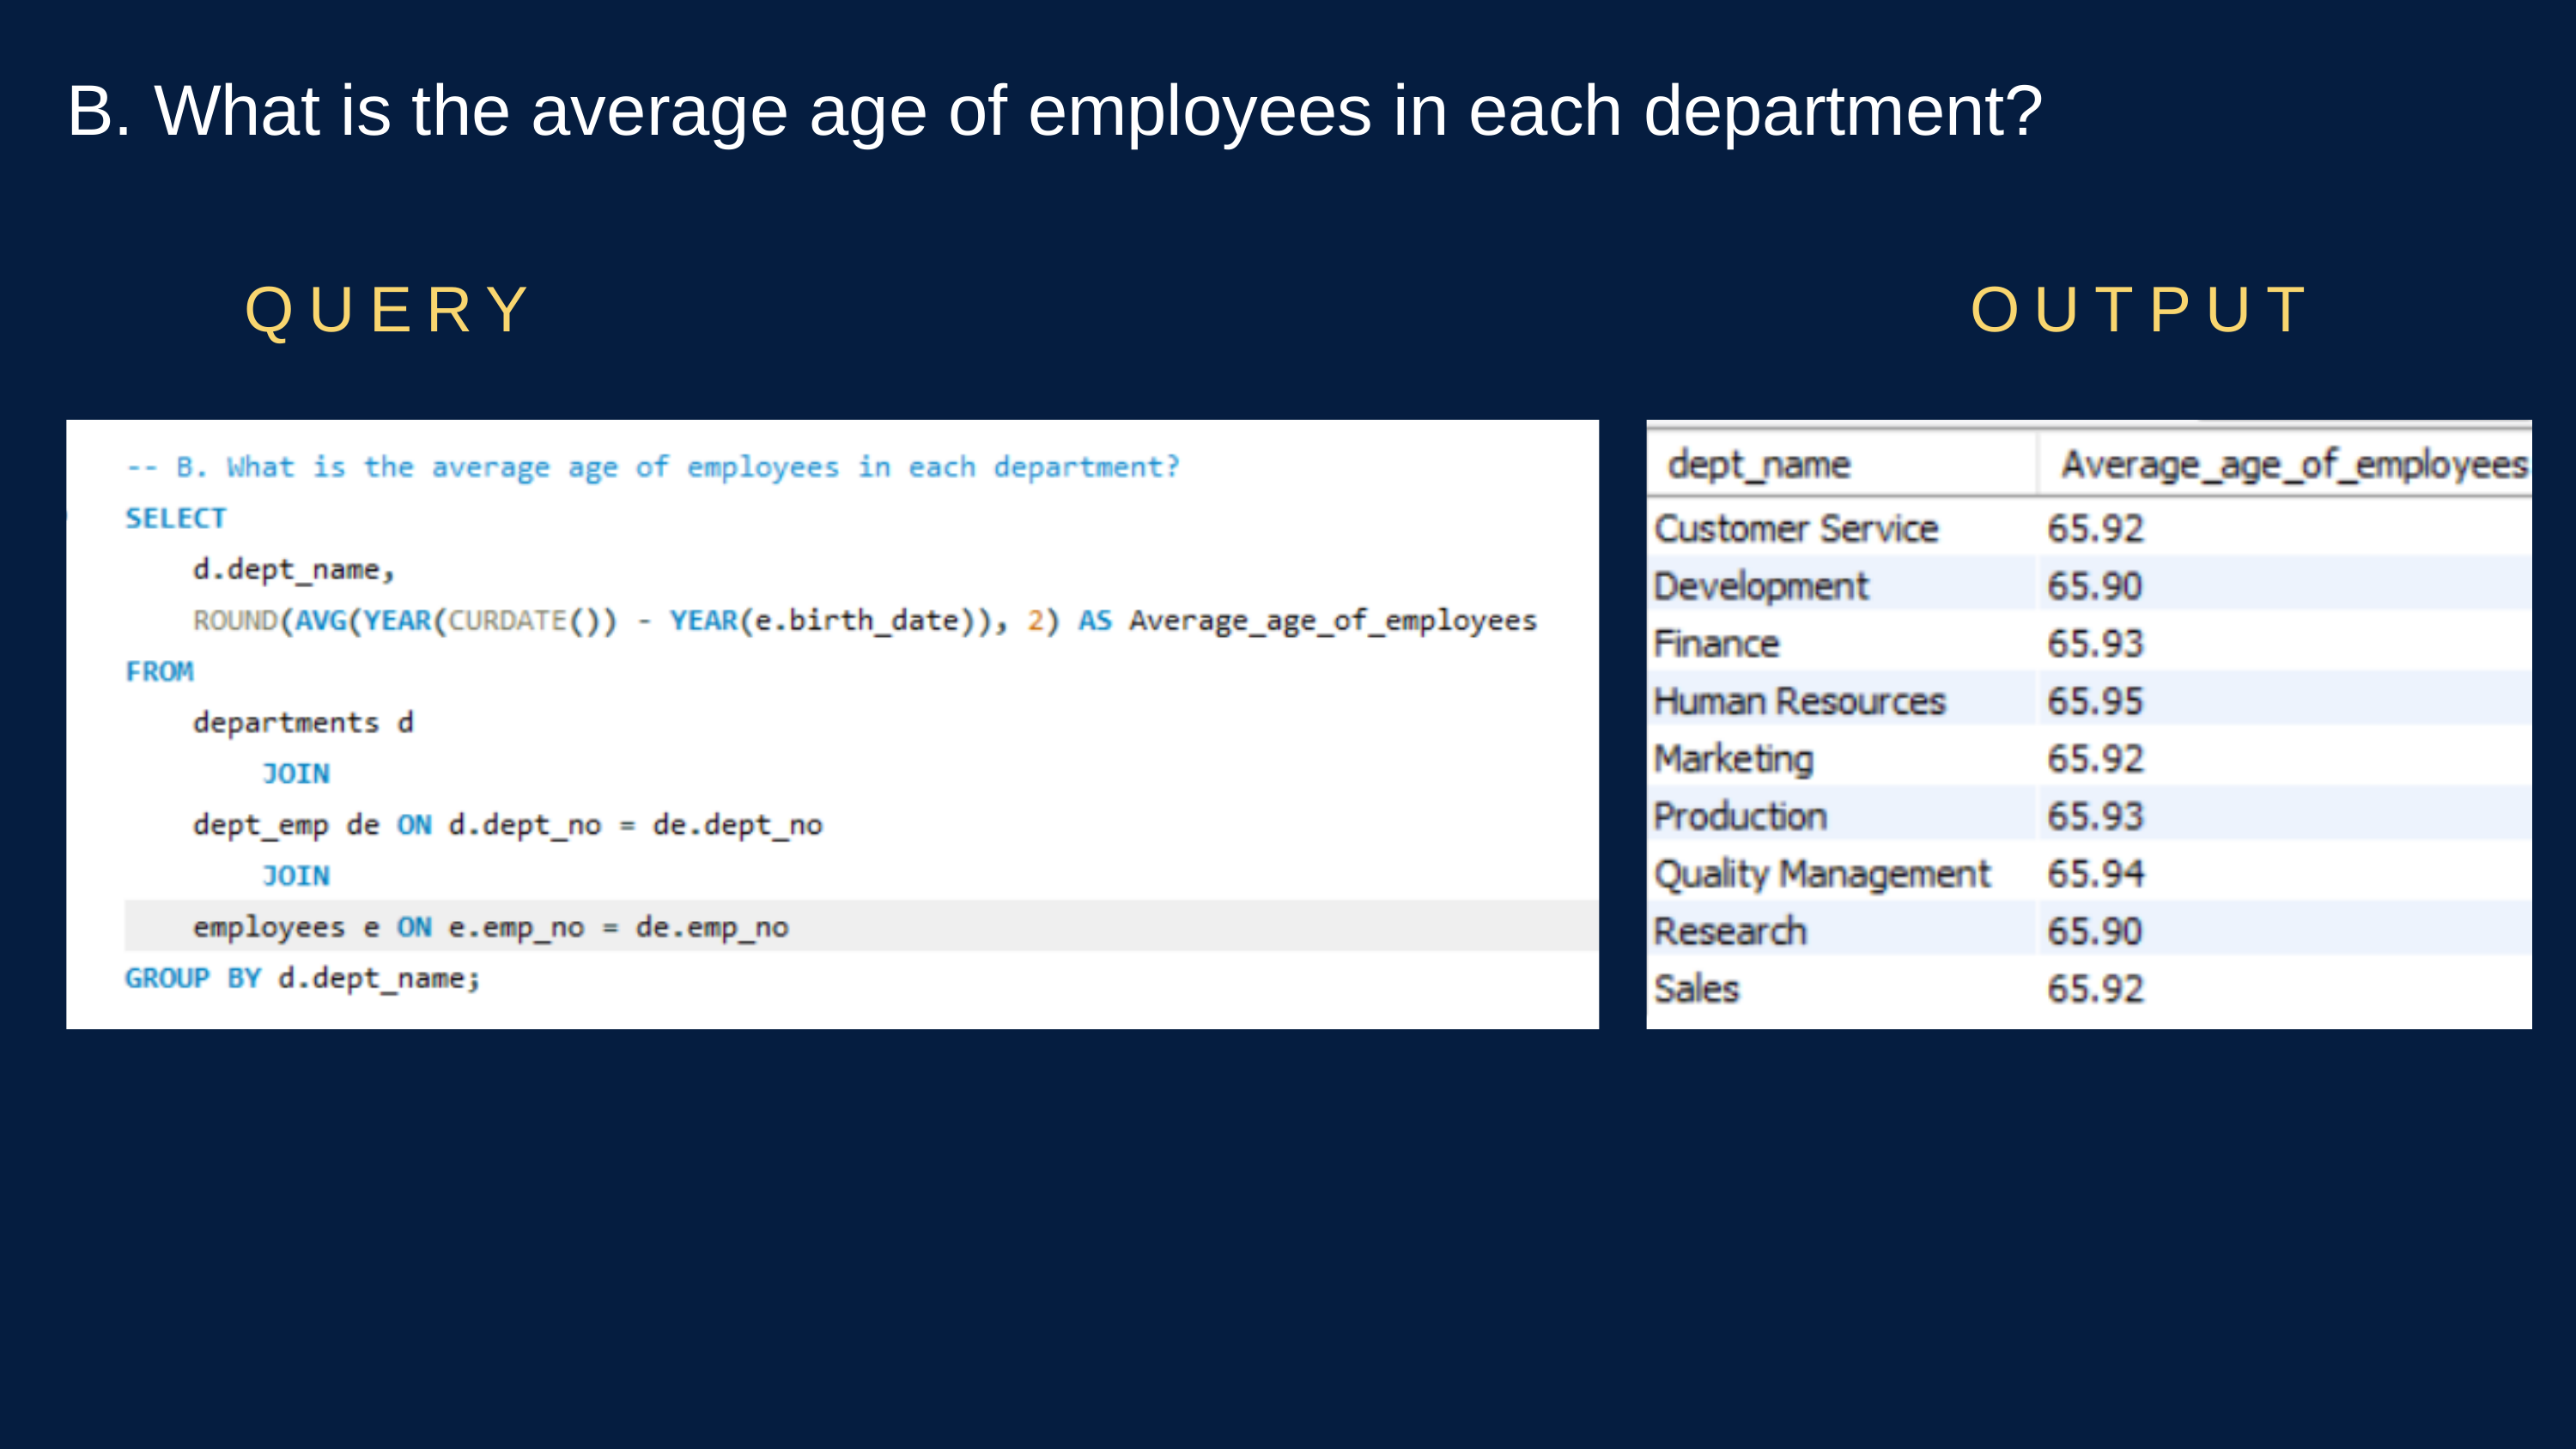

B. What is the average age of employees in each department?
QUERY
OUTPUT